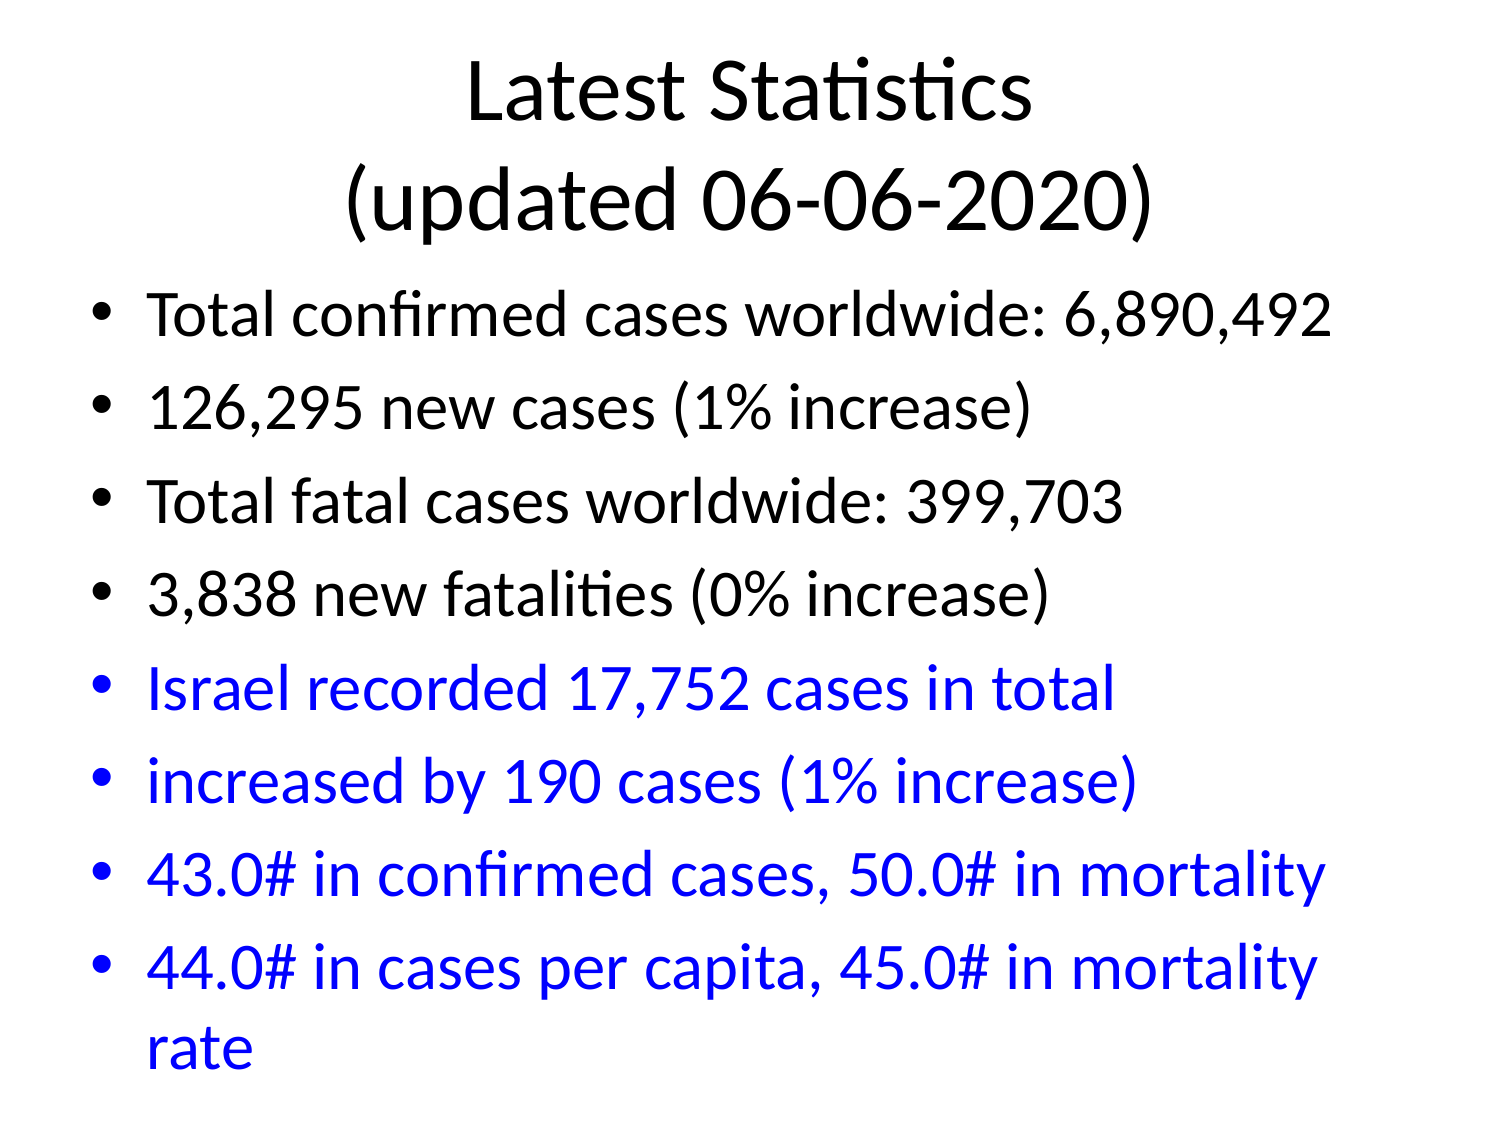

# Latest Statistics
(updated 06-06-2020)
Total confirmed cases worldwide: 6,890,492
126,295 new cases (1% increase)
Total fatal cases worldwide: 399,703
3,838 new fatalities (0% increase)
Israel recorded 17,752 cases in total
increased by 190 cases (1% increase)
43.0# in confirmed cases, 50.0# in mortality
44.0# in cases per capita, 45.0# in mortality rate